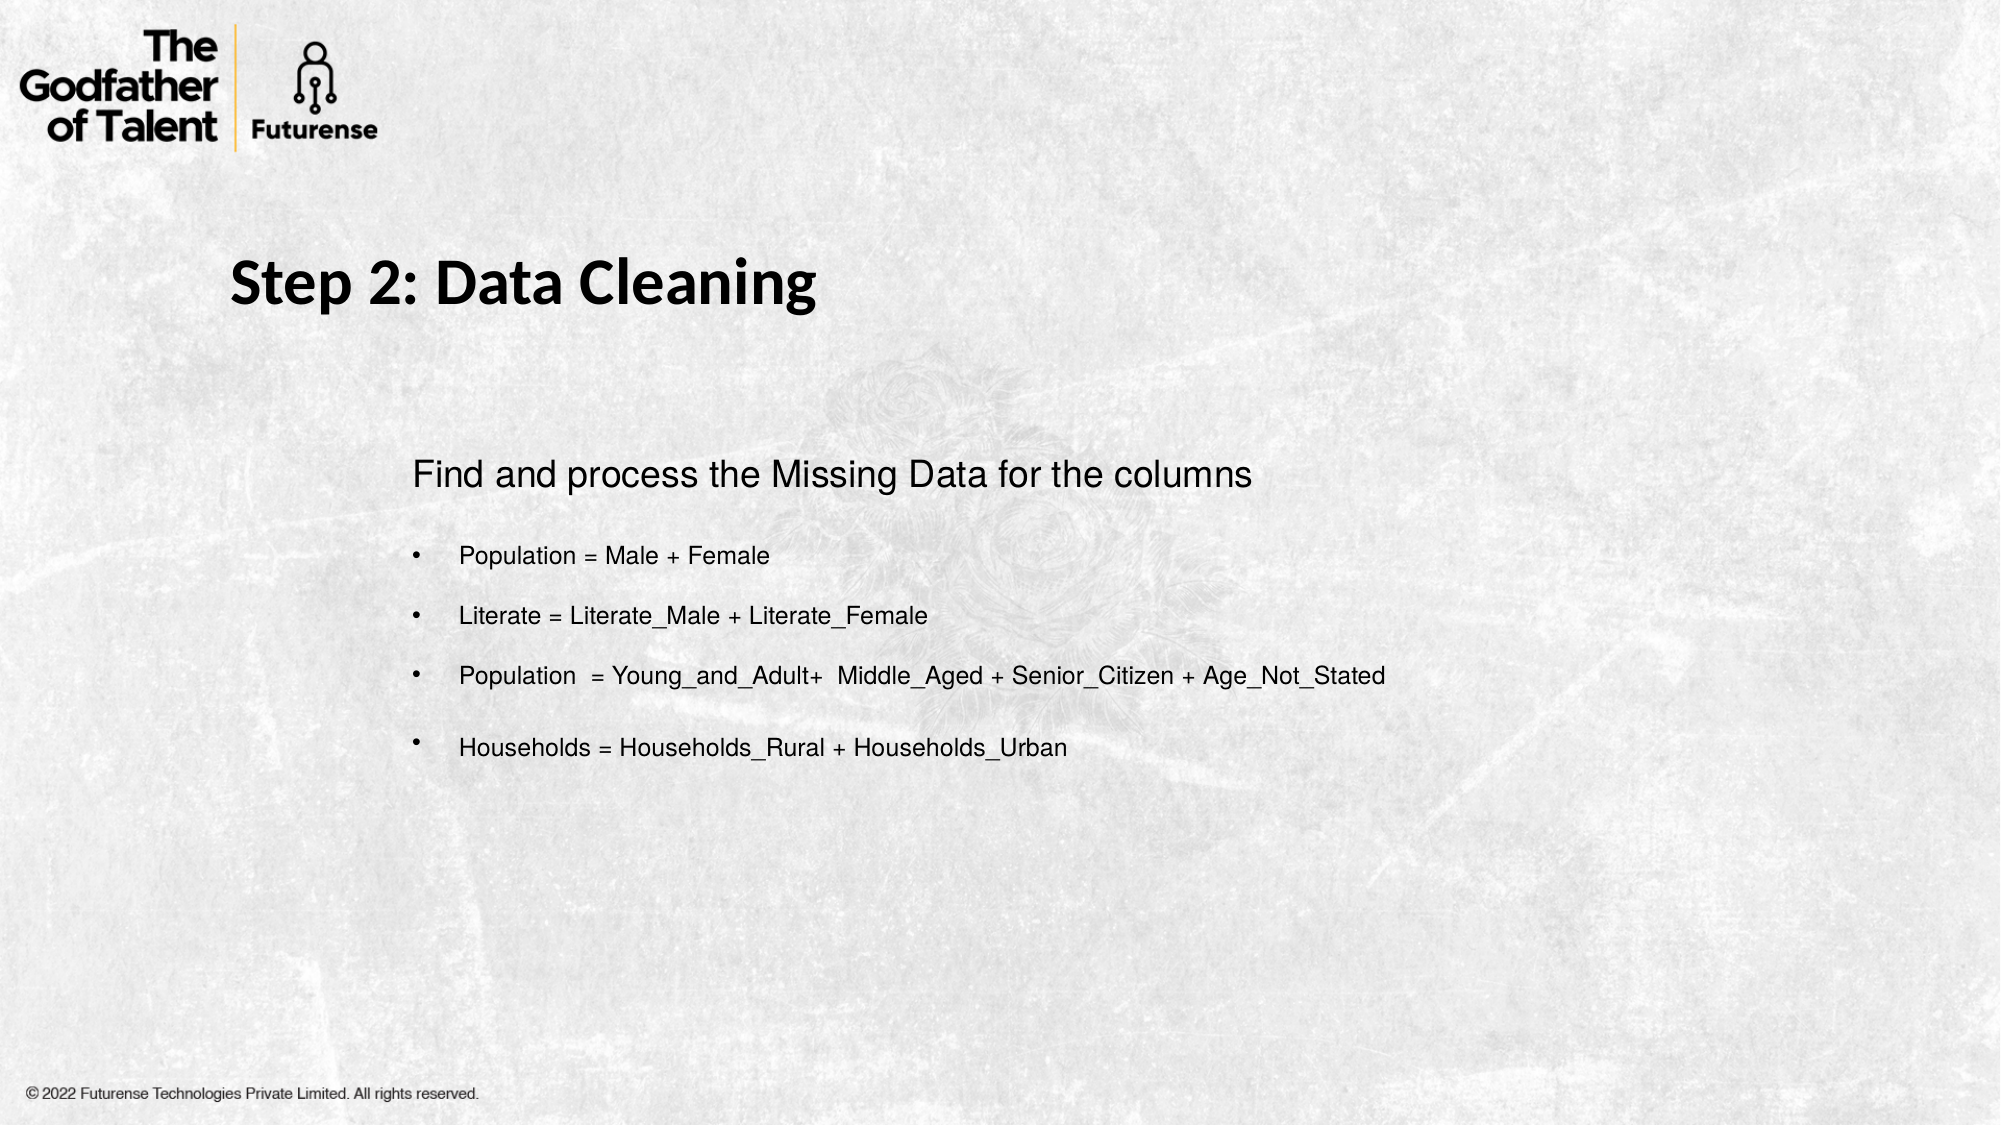

Step 2: Data Cleaning
Find and process the Missing Data for the columns

Population = Male + Female

Literate = Literate_Male + Literate_Female

Population  = Young_and_Adult+  Middle_Aged + Senior_Citizen + Age_Not_Stated

Households = Households_Rural + Households_Urban